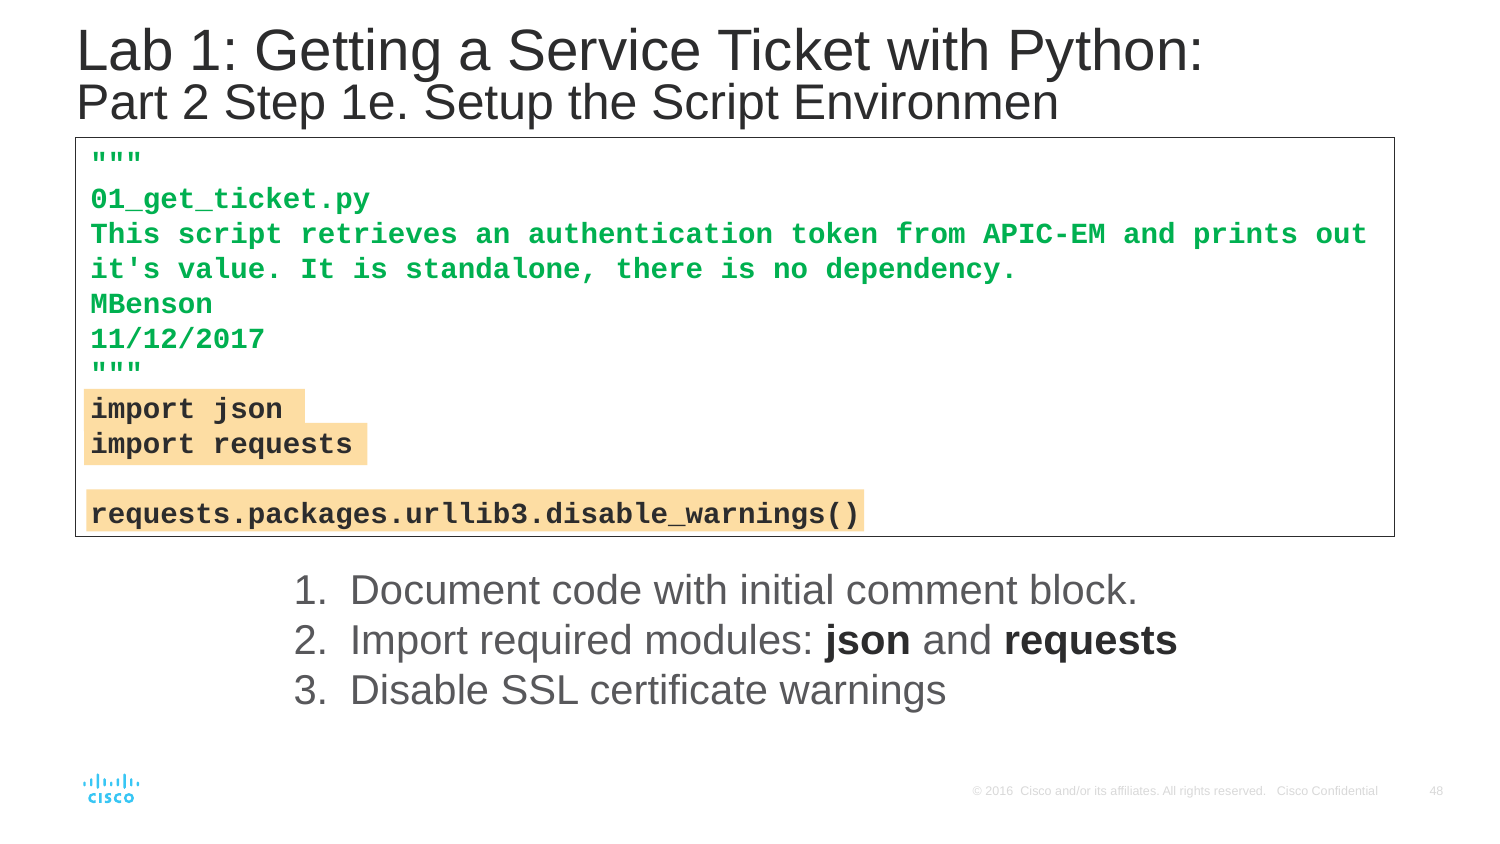

# Lab 1: Getting a Service Ticket with Python: Part 2 Step 1e. Setup the Script Environmen
"""
01_get_ticket.py
This script retrieves an authentication token from APIC-EM and prints out it's value. It is standalone, there is no dependency.
MBenson
11/12/2017
"""
import json
import requests

requests.packages.urllib3.disable_warnings()

Document code with initial comment block.
Import required modules: json and requests
Disable SSL certificate warnings